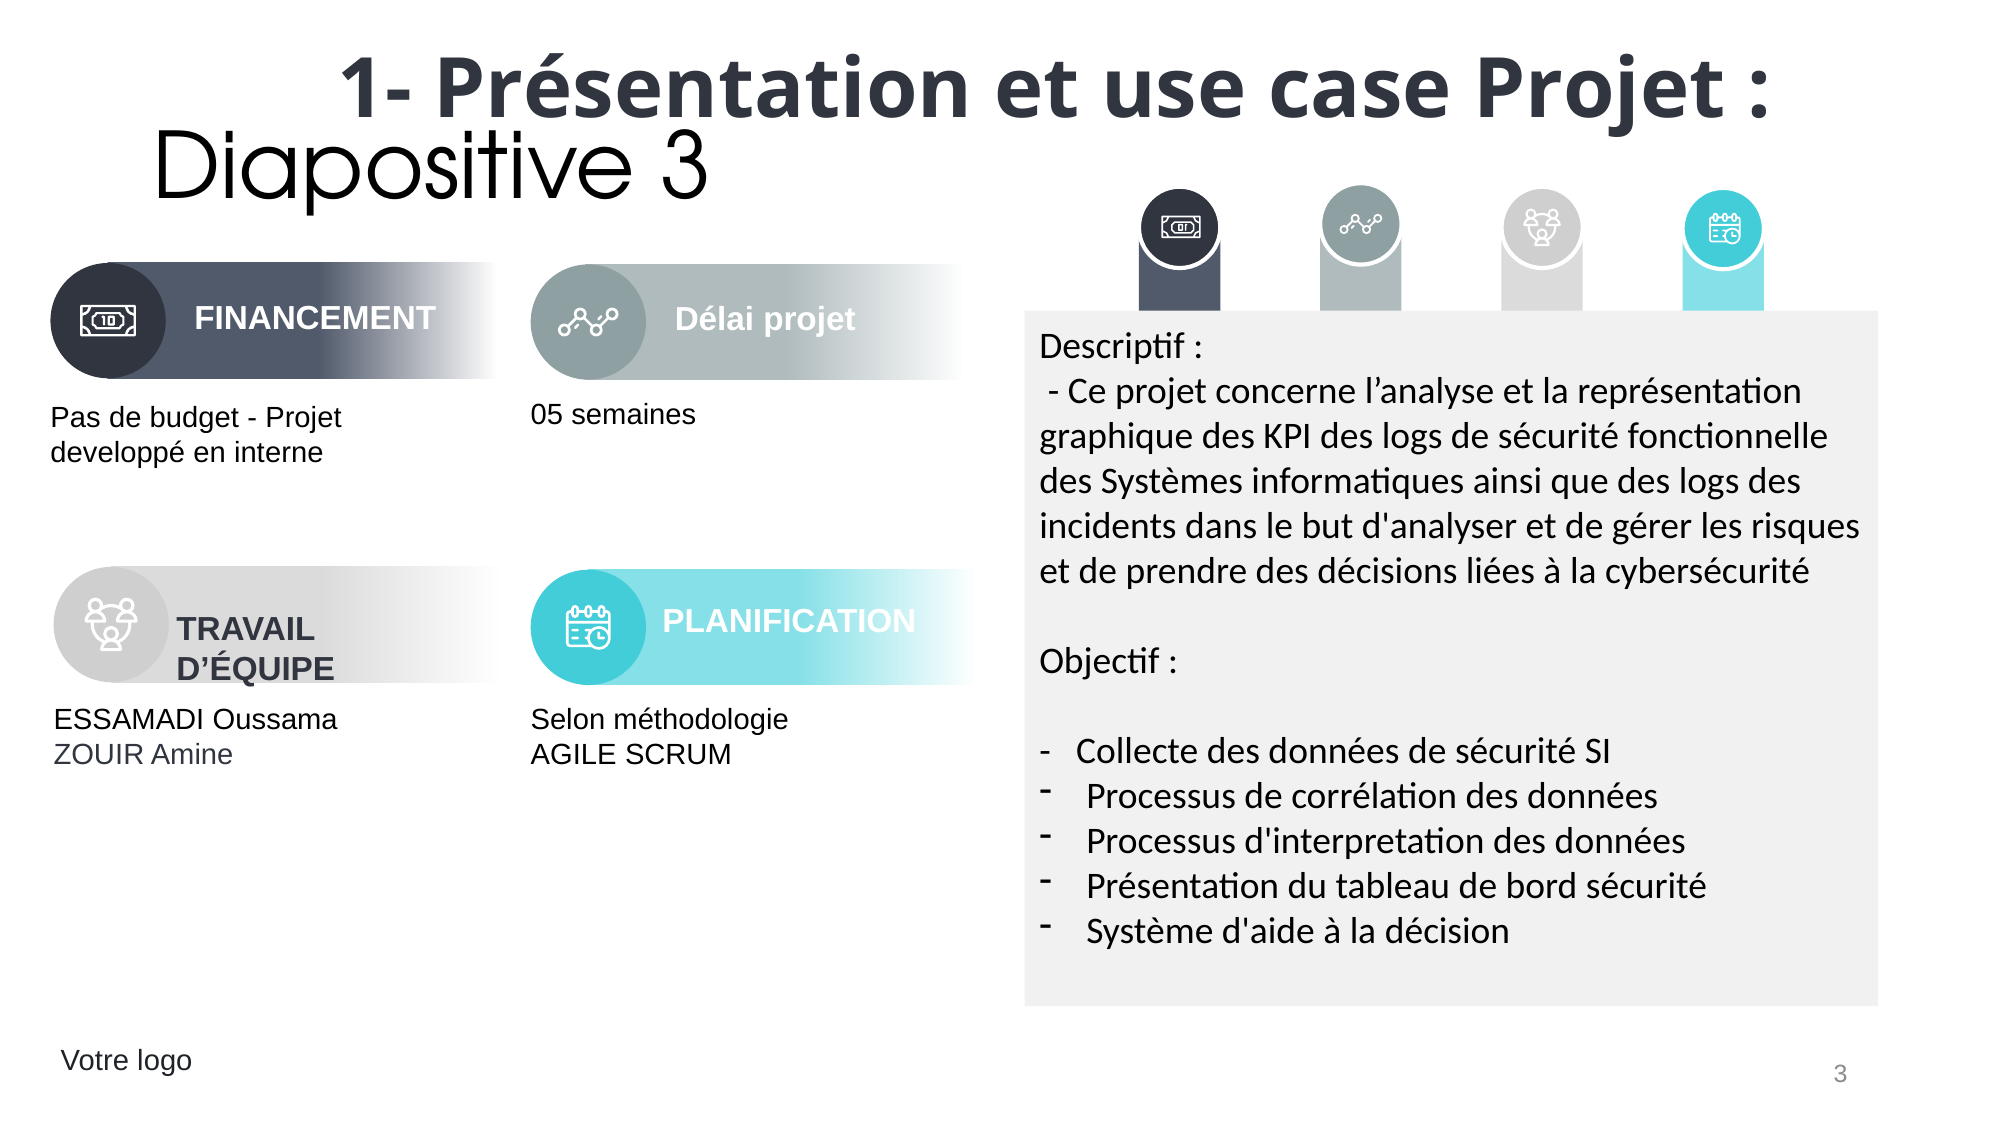

1- Présentation et use case Projet :
# Diapositive 3

FINANCEMENT
Délai projet
05 semaines
Pas de budget - Projet developpé en interne

PLANIFICATION
TRAVAIL D’ÉQUIPE
ESSAMADI Oussama
ZOUIR Amine
Selon méthodologie AGILE SCRUM
Descriptif :
 - Ce projet concerne l’analyse et la représentation graphique des KPI des logs de sécurité fonctionnelle des Systèmes informatiques ainsi que des logs des incidents dans le but d'analyser et de gérer les risques et de prendre des décisions liées à la cybersécurité

Objectif :

-   Collecte des données de sécurité SI
Processus de corrélation des données
Processus d'interpretation des données
Présentation du tableau de bord sécurité
Système d'aide à la décision

Votre logo
3